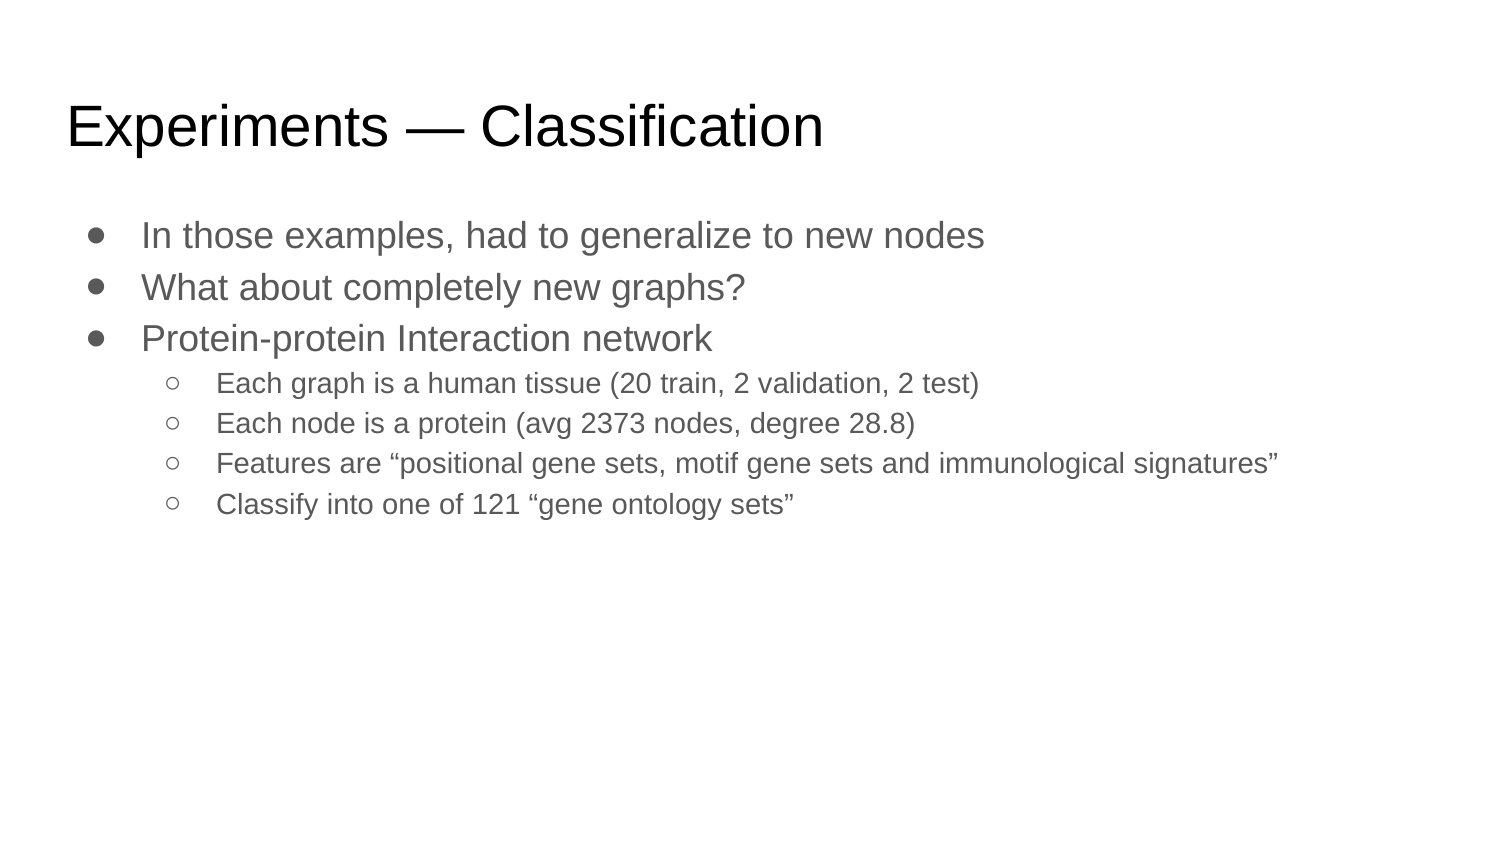

# Experiments — Classification
In those examples, had to generalize to new nodes
What about completely new graphs?
Protein-protein Interaction network
Each graph is a human tissue (20 train, 2 validation, 2 test)
Each node is a protein (avg 2373 nodes, degree 28.8)
Features are “positional gene sets, motif gene sets and immunological signatures”
Classify into one of 121 “gene ontology sets”